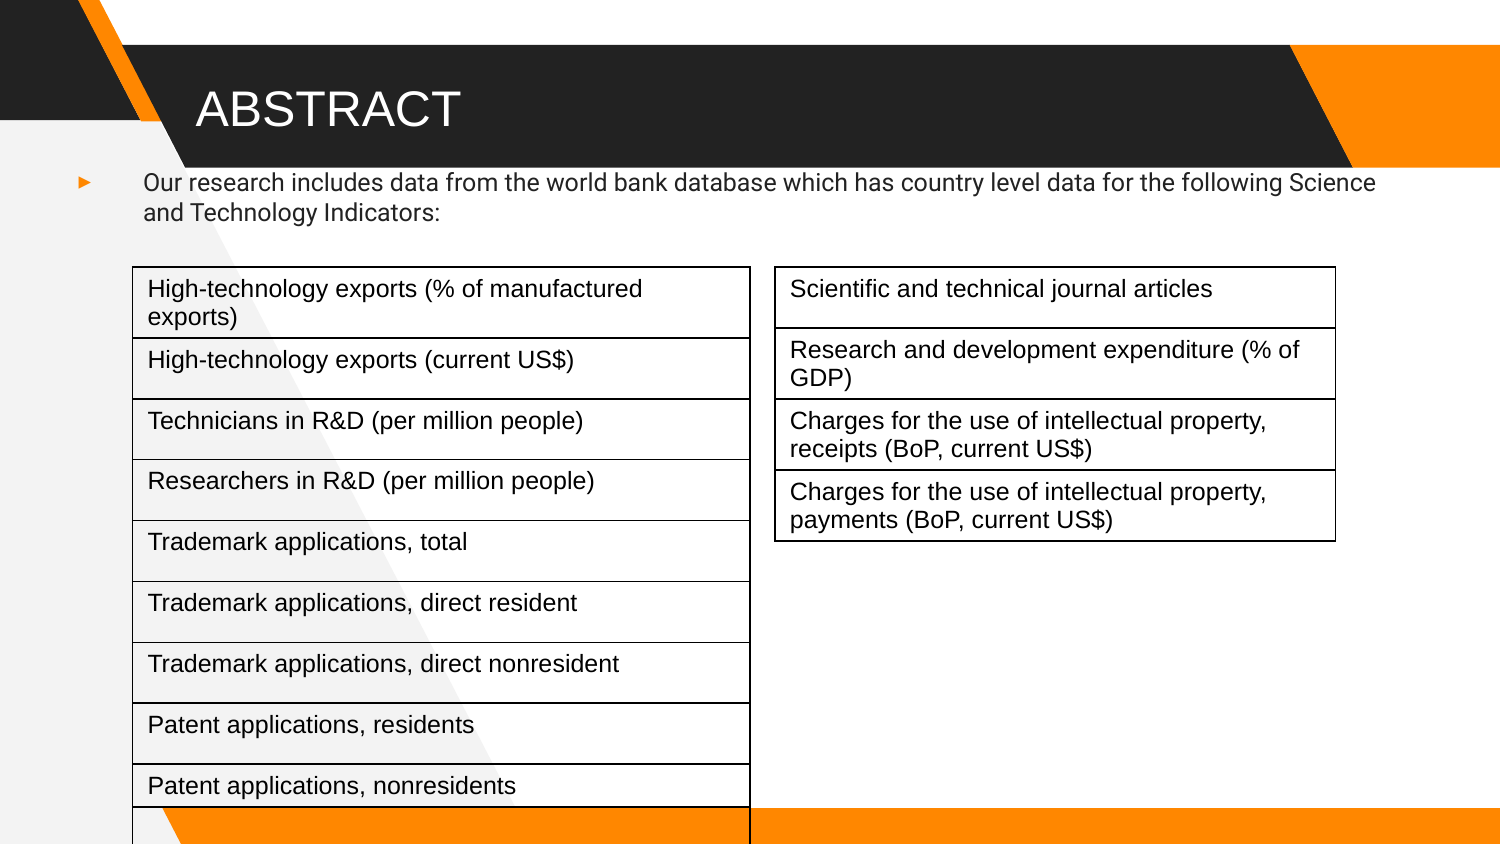

# ABSTRACT
Our research includes data from the world bank database which has country level data for the following Science and Technology Indicators:

| High-technology exports (% of manufactured exports) |
| --- |
| High-technology exports (current US$) |
| Technicians in R&D (per million people) |
| Researchers in R&D (per million people) |
| Trademark applications, total |
| Trademark applications, direct resident |
| Trademark applications, direct nonresident |
| Patent applications, residents |
| Patent applications, nonresidents |
|  |
| Scientific and technical journal articles |
| --- |
| Research and development expenditure (% of GDP) |
| Charges for the use of intellectual property, receipts (BoP, current US$) |
| Charges for the use of intellectual property, payments (BoP, current US$) |